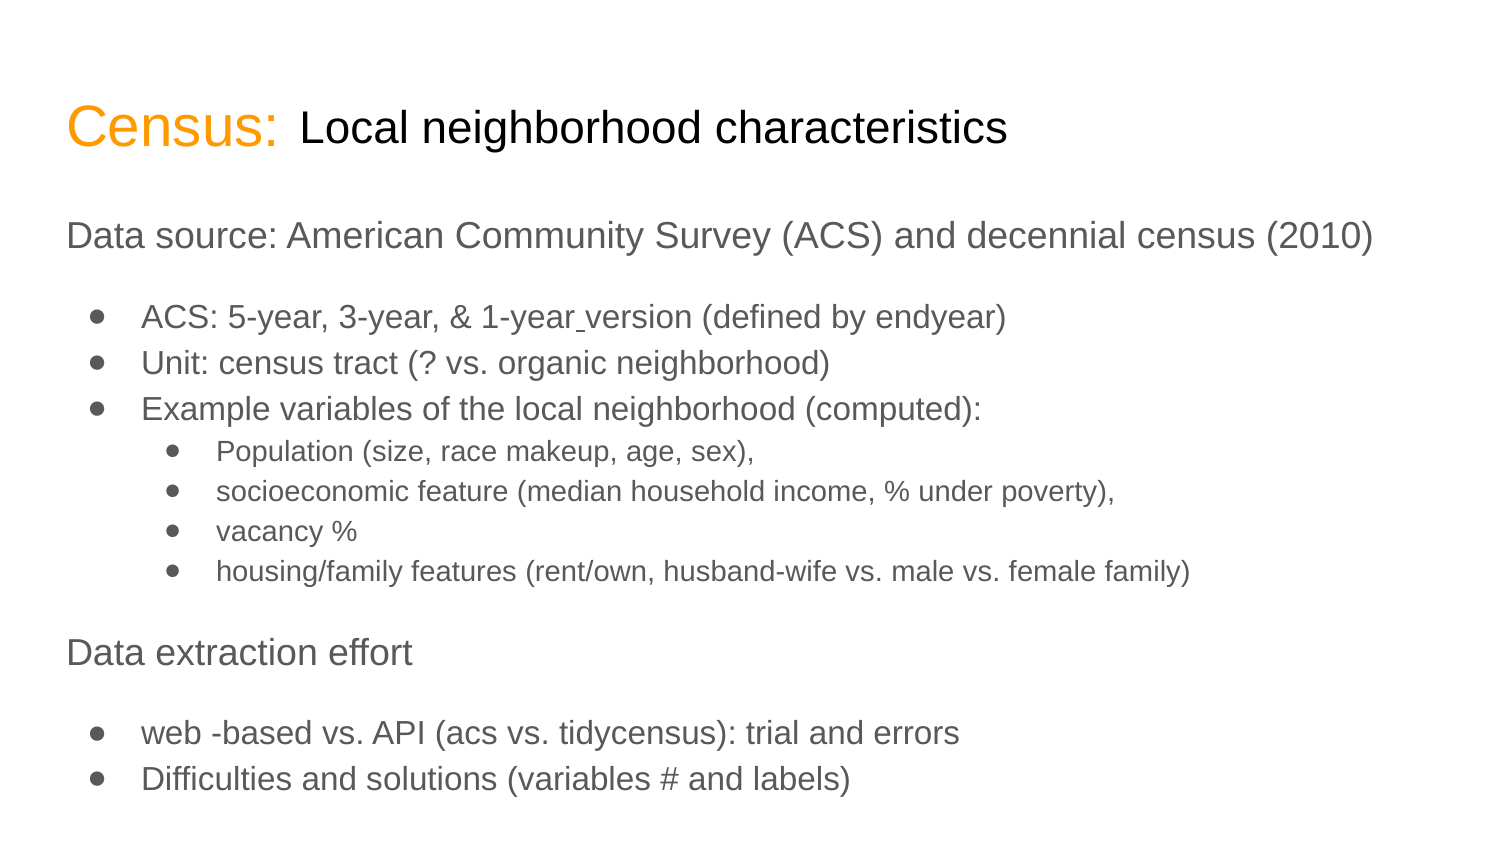

# Census:
Local neighborhood characteristics
Data source: American Community Survey (ACS) and decennial census (2010)
ACS: 5-year, 3-year, & 1-year version (defined by endyear)
Unit: census tract (? vs. organic neighborhood)
Example variables of the local neighborhood (computed):
Population (size, race makeup, age, sex),
socioeconomic feature (median household income, % under poverty),
vacancy %
housing/family features (rent/own, husband-wife vs. male vs. female family)
Data extraction effort
web -based vs. API (acs vs. tidycensus): trial and errors
Difficulties and solutions (variables # and labels)